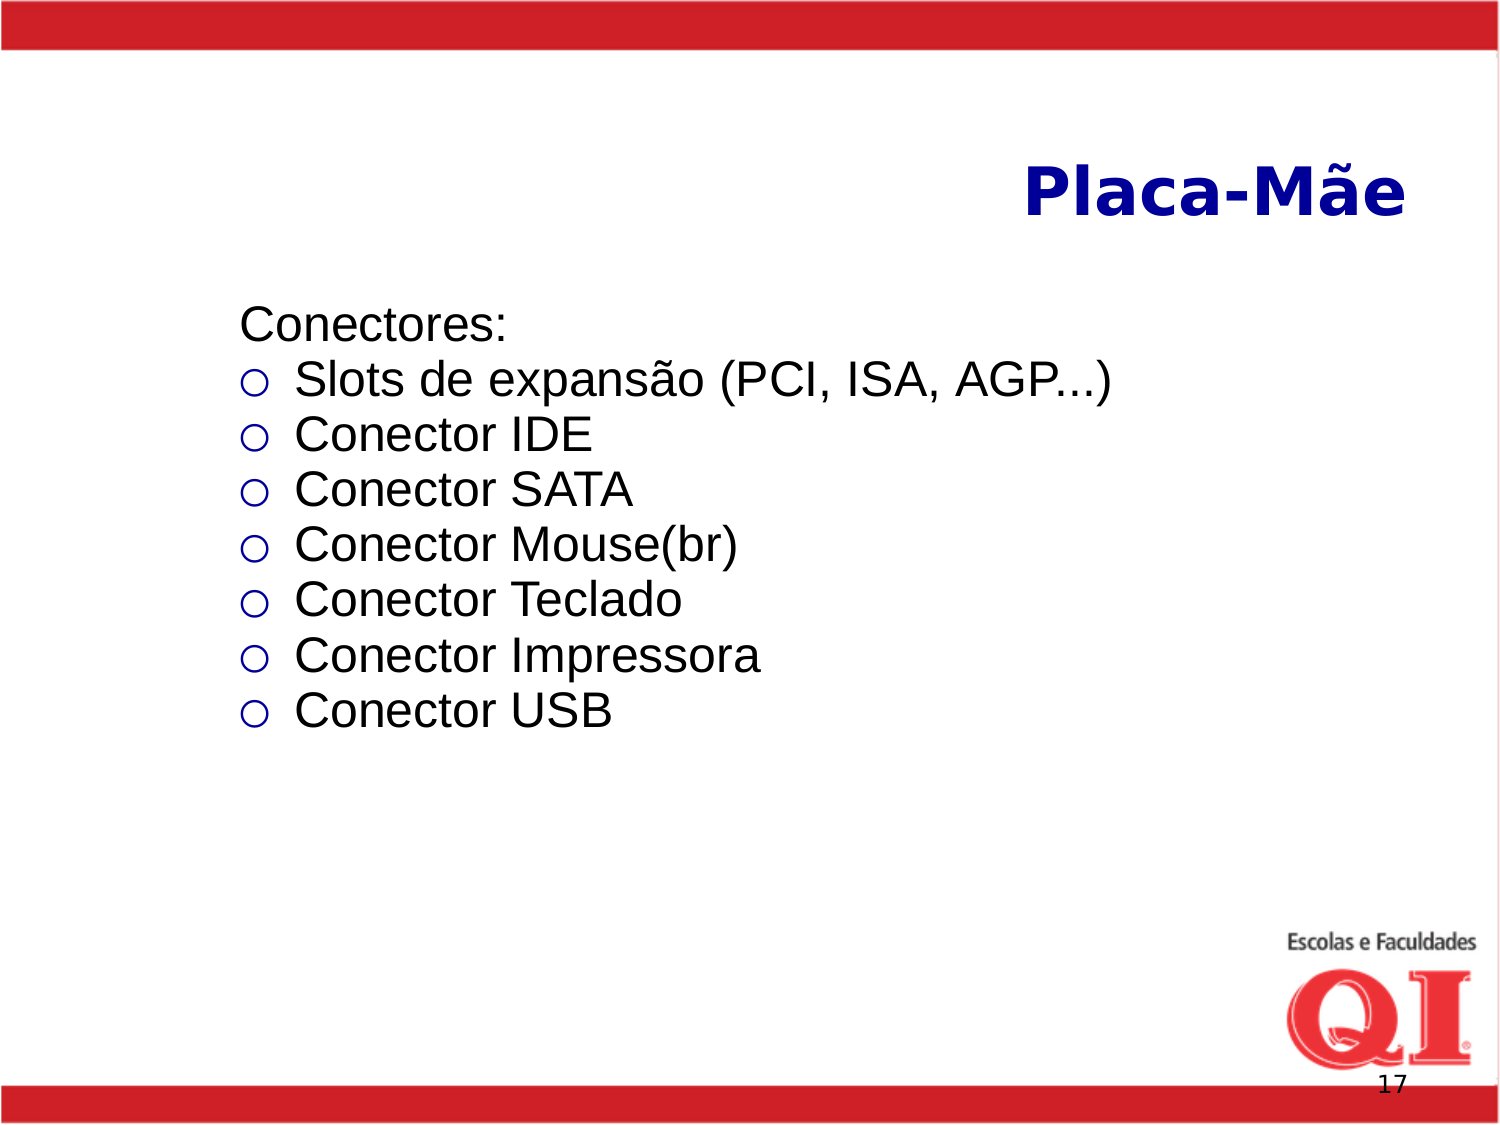

# Placa-Mãe
Conectores:
Slots de expansão (PCI, ISA, AGP...)
Conector IDE
Conector SATA
Conector Mouse(br)
Conector Teclado
Conector Impressora
Conector USB

17